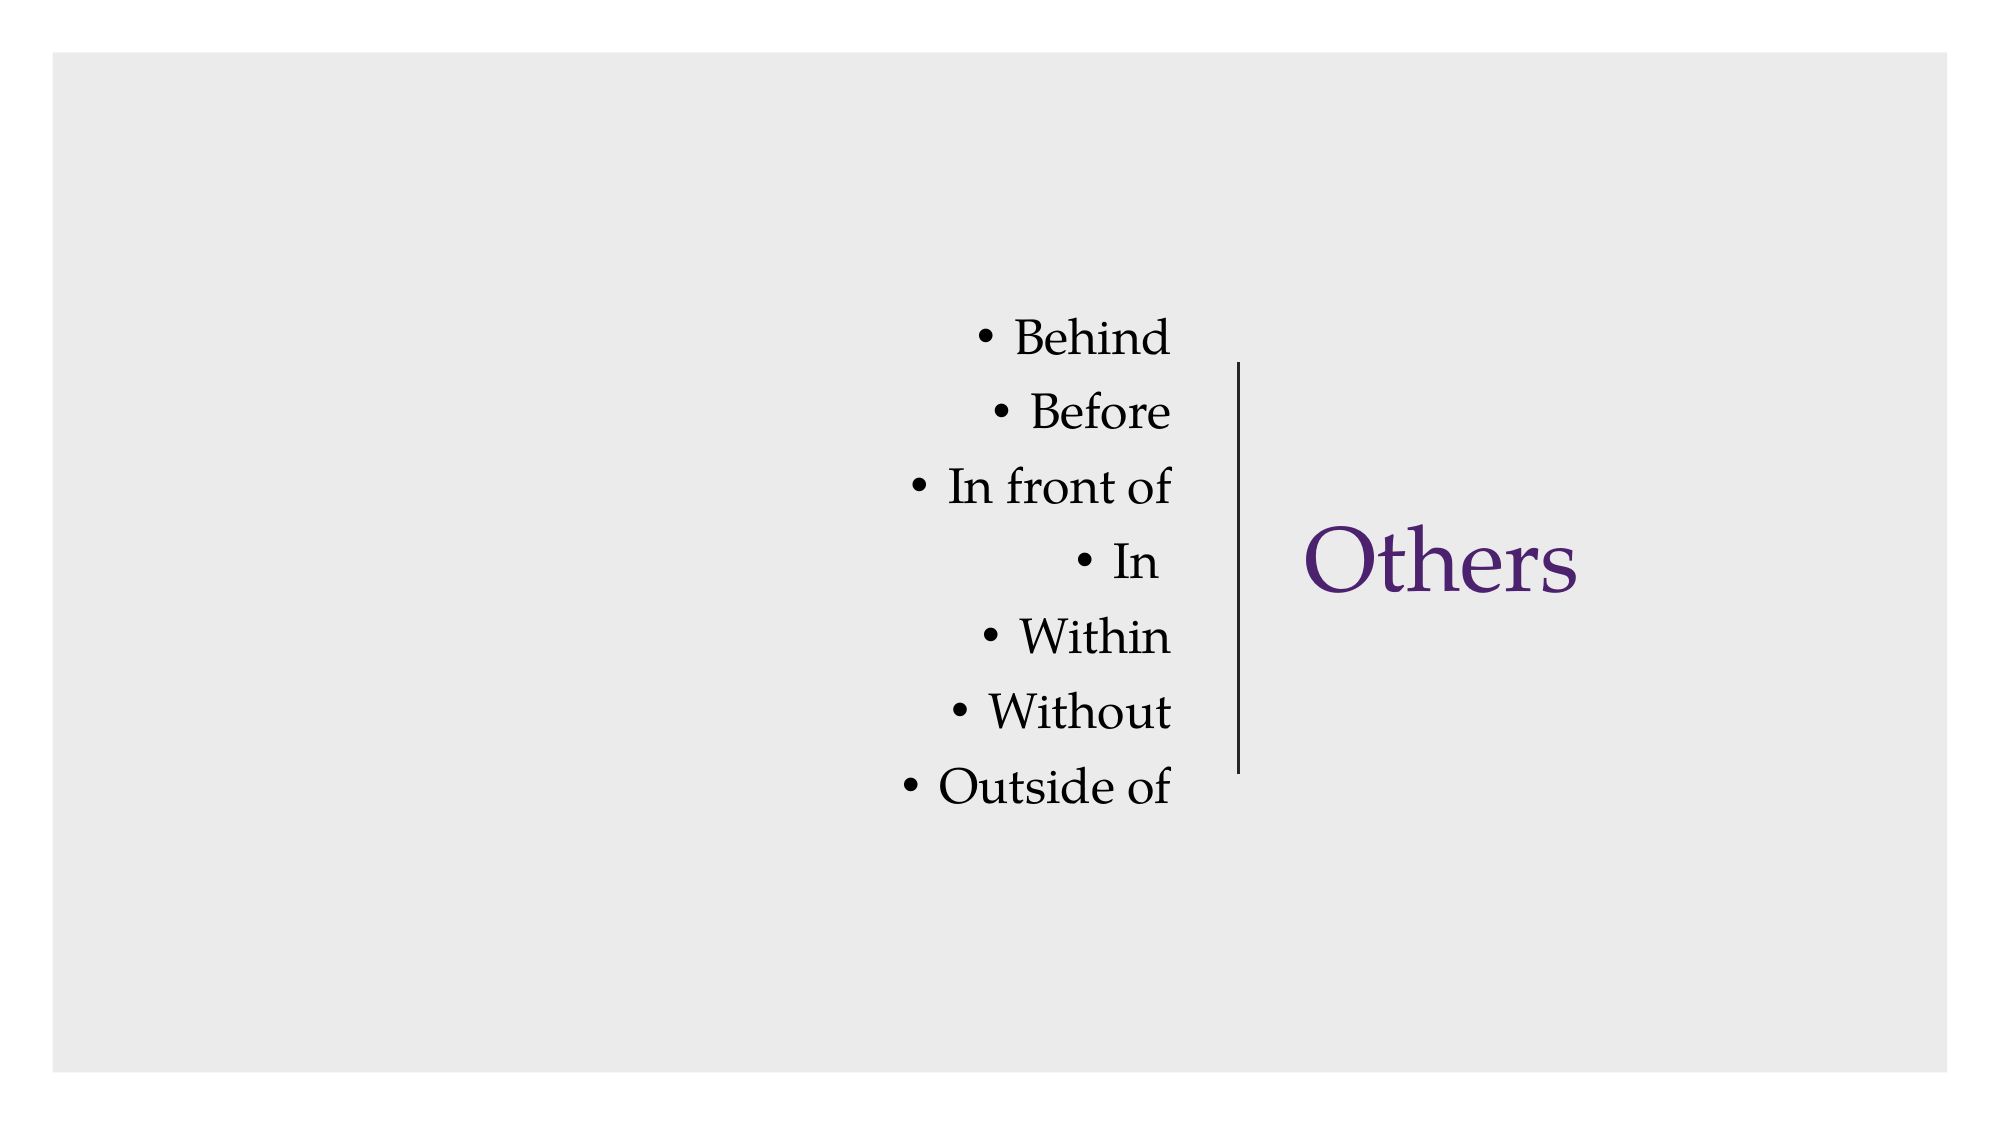

# Others
Behind
Before
In front of
In
Within
Without
Outside of